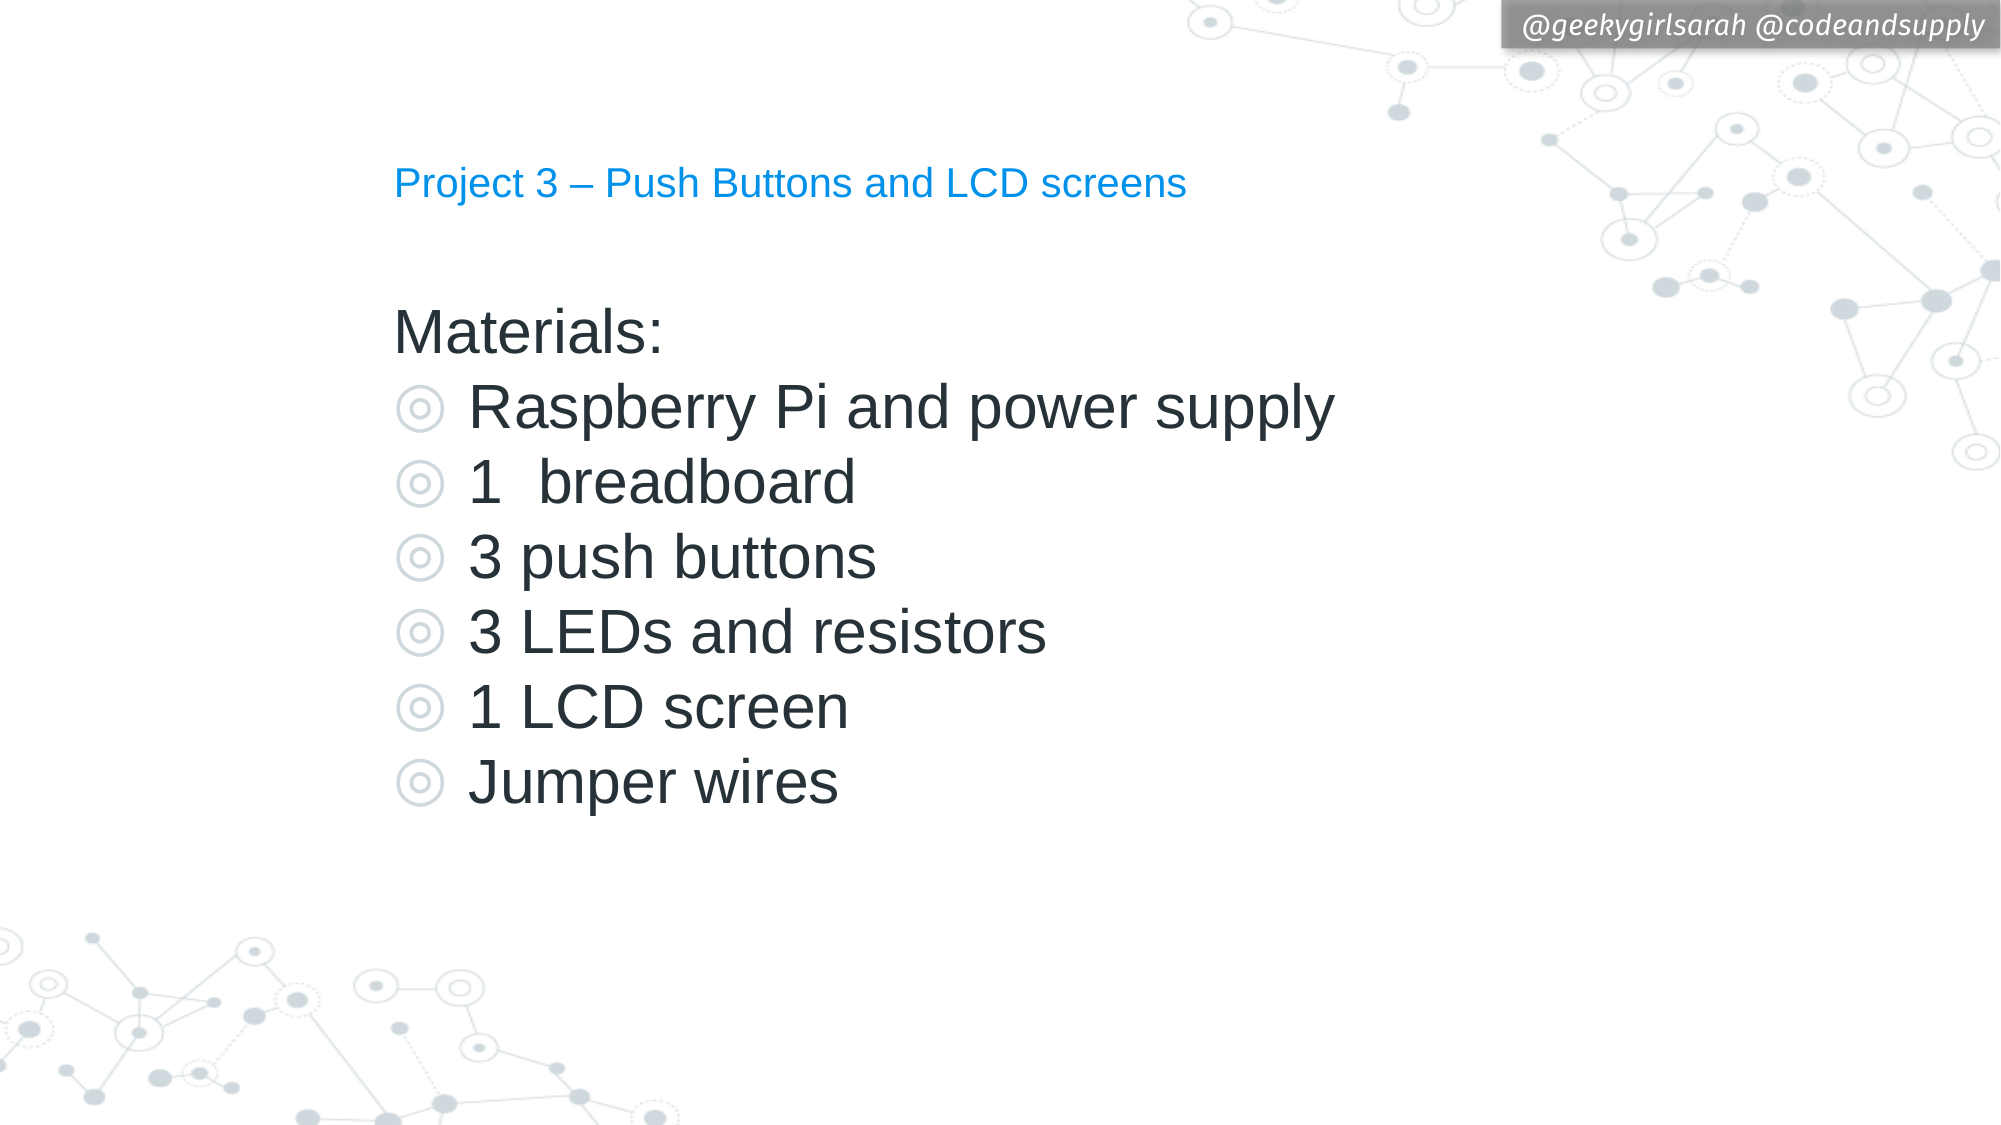

# Project 3 – Push Buttons and LCD screens
Materials:
Raspberry Pi and power supply
1  breadboard
3 push buttons
3 LEDs and resistors
1 LCD screen
Jumper wires